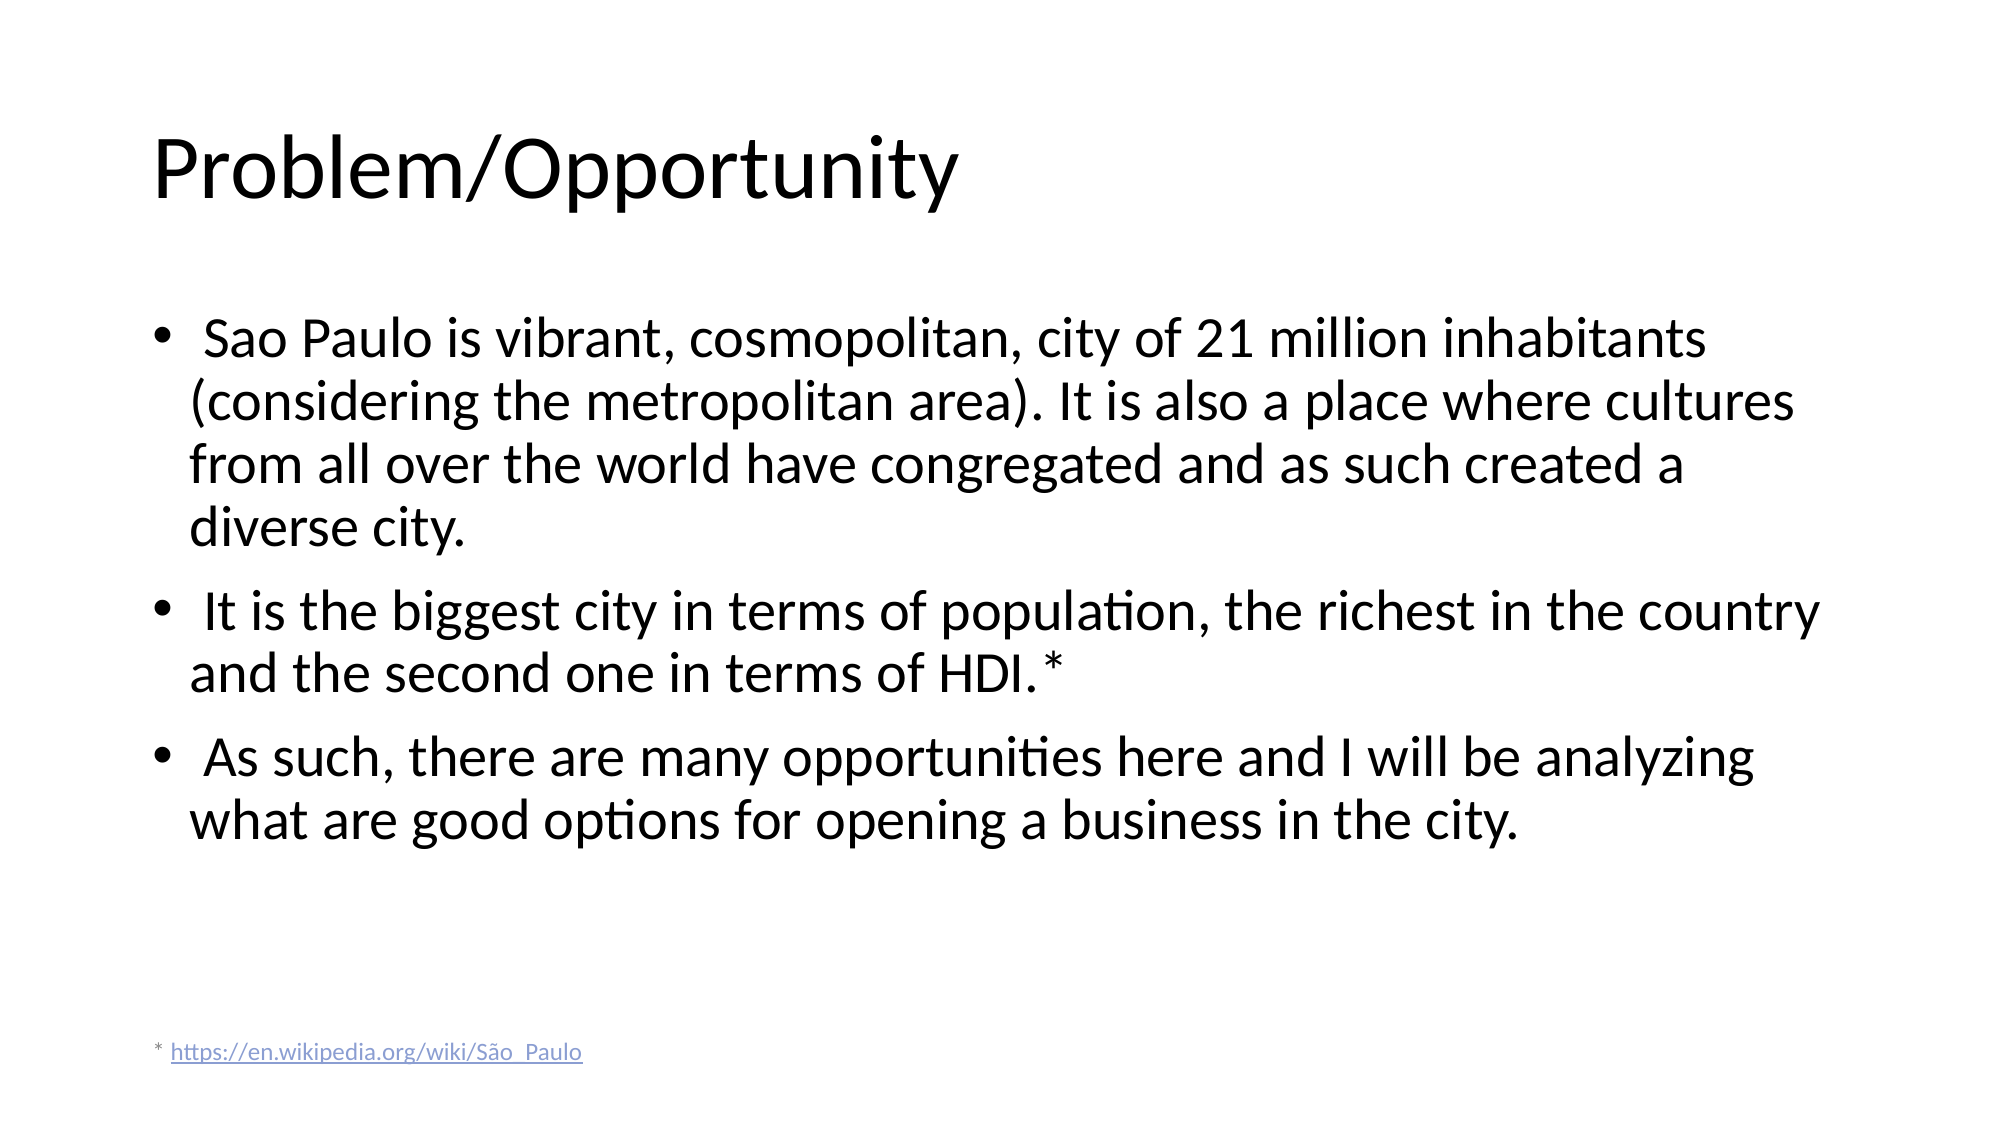

# Problem/Opportunity
 Sao Paulo is vibrant, cosmopolitan, city of 21 million inhabitants (considering the metropolitan area). It is also a place where cultures from all over the world have congregated and as such created a diverse city.
 It is the biggest city in terms of population, the richest in the country and the second one in terms of HDI.*
 As such, there are many opportunities here and I will be analyzing what are good options for opening a business in the city.
* https://en.wikipedia.org/wiki/São_Paulo